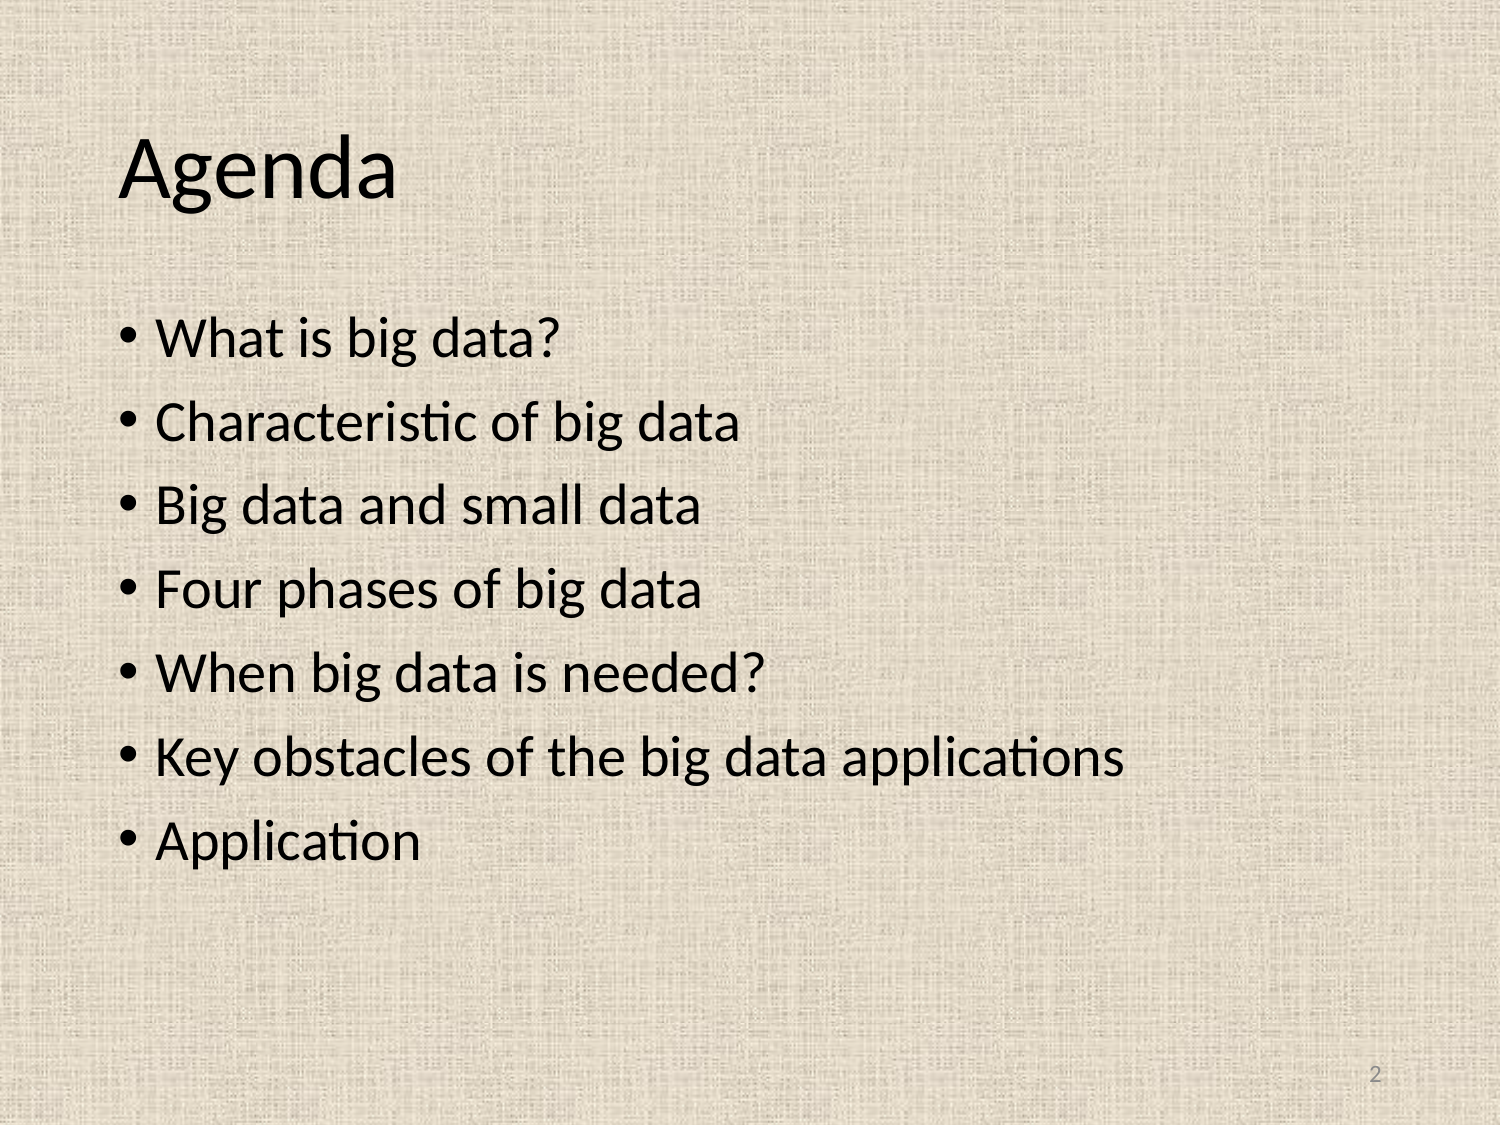

# Agenda
What is big data?
Characteristic of big data
Big data and small data
Four phases of big data
When big data is needed?
Key obstacles of the big data applications
Application
2